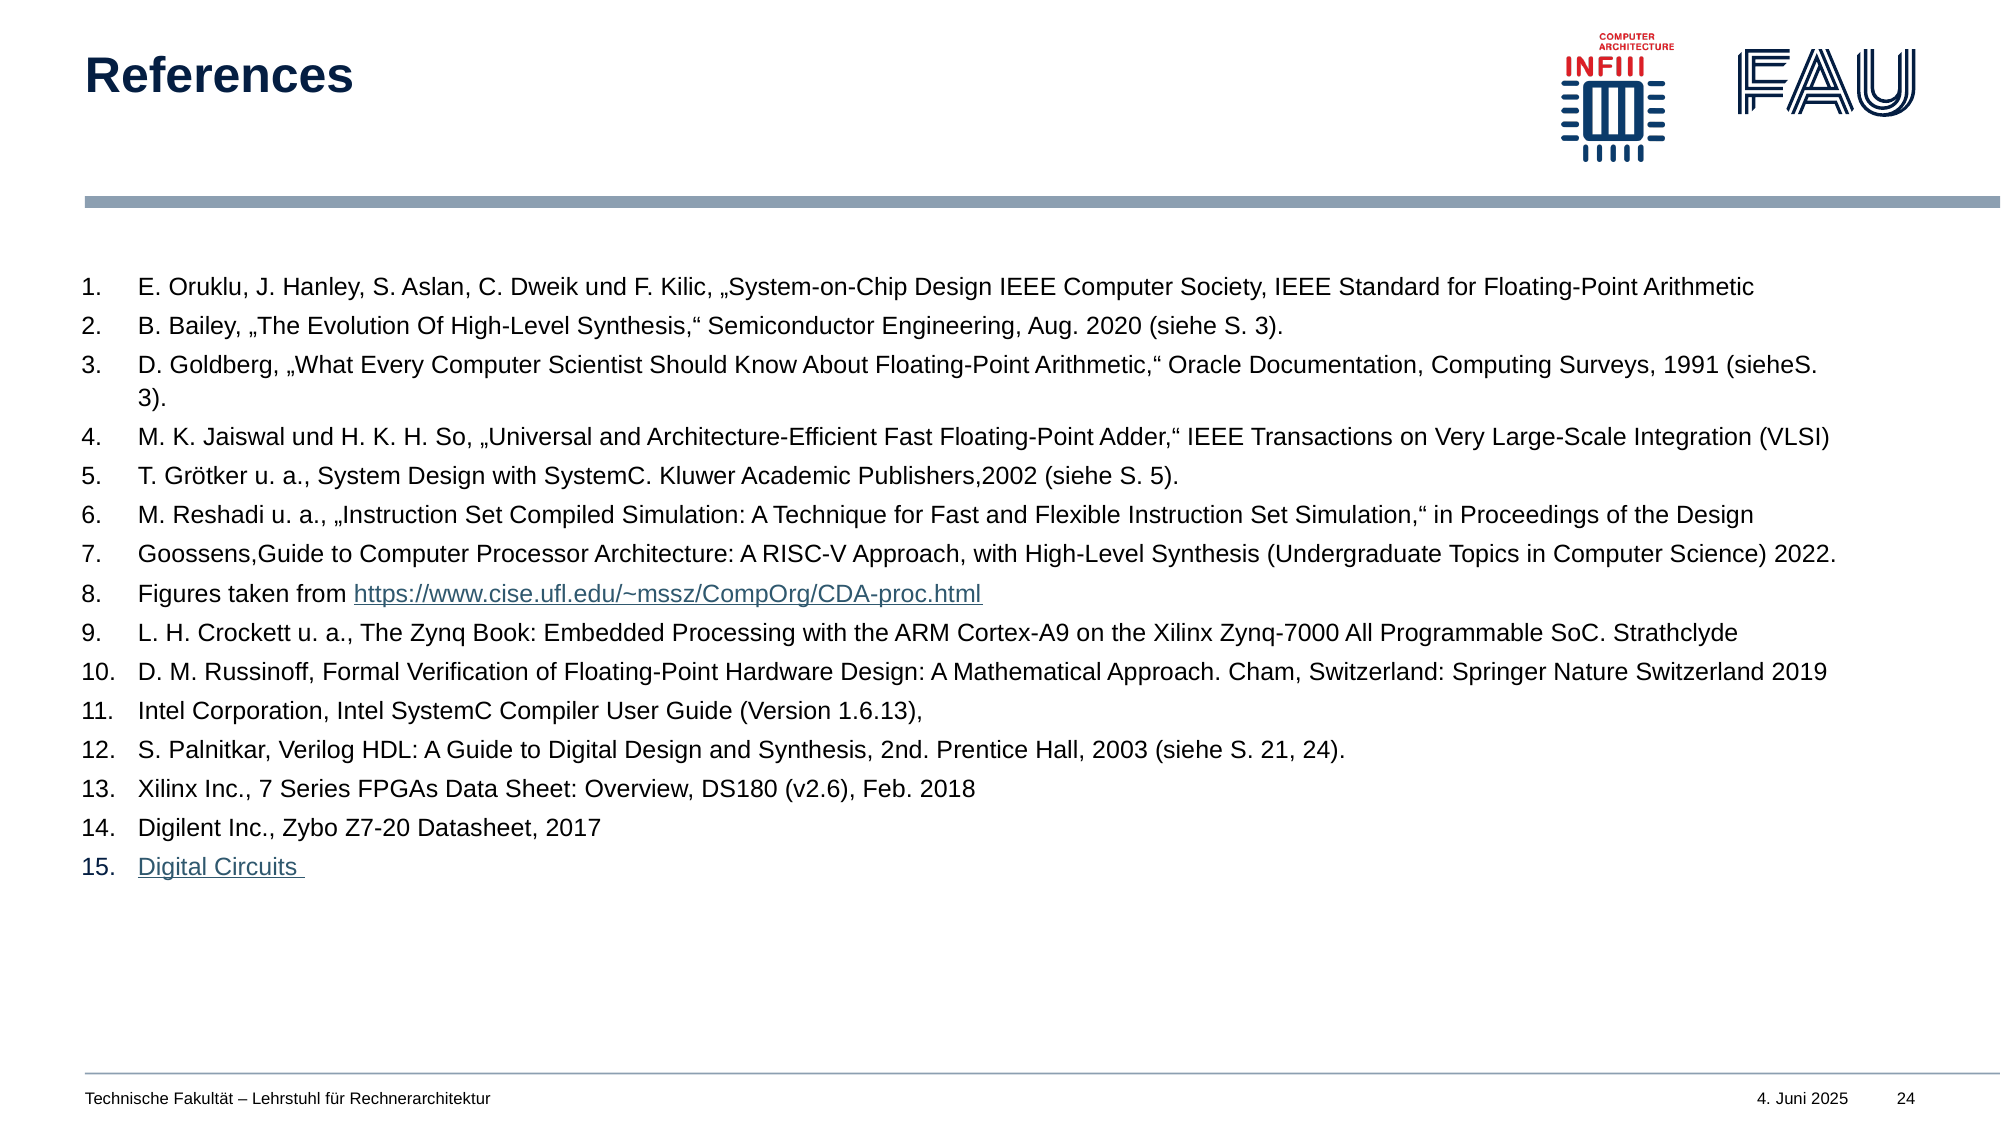

# References

E. Oruklu, J. Hanley, S. Aslan, C. Dweik und F. Kilic, „System-on-Chip Design IEEE Computer Society, IEEE Standard for Floating-Point Arithmetic
B. Bailey, „The Evolution Of High-Level Synthesis,“ Semiconductor Engineering, Aug. 2020 (siehe S. 3).
D. Goldberg, „What Every Computer Scientist Should Know About Floating-Point Arithmetic,“ Oracle Documentation, Computing Surveys, 1991 (sieheS. 3).
M. K. Jaiswal und H. K. H. So, „Universal and Architecture-Efficient Fast Floating-Point Adder,“ IEEE Transactions on Very Large-Scale Integration (VLSI)
T. Grötker u. a., System Design with SystemC. Kluwer Academic Publishers,2002 (siehe S. 5).
M. Reshadi u. a., „Instruction Set Compiled Simulation: A Technique for Fast and Flexible Instruction Set Simulation,“ in Proceedings of the Design
Goossens,Guide to Computer Processor Architecture: A RISC-V Approach, with High-Level Synthesis (Undergraduate Topics in Computer Science) 2022.
Figures taken from https://www.cise.ufl.edu/~mssz/CompOrg/CDA-proc.html
L. H. Crockett u. a., The Zynq Book: Embedded Processing with the ARM Cortex-A9 on the Xilinx Zynq-7000 All Programmable SoC. Strathclyde
D. M. Russinoff, Formal Verification of Floating-Point Hardware Design: A Mathematical Approach. Cham, Switzerland: Springer Nature Switzerland 2019
Intel Corporation, Intel SystemC Compiler User Guide (Version 1.6.13),
S. Palnitkar, Verilog HDL: A Guide to Digital Design and Synthesis, 2nd. Prentice Hall, 2003 (siehe S. 21, 24).
Xilinx Inc., 7 Series FPGAs Data Sheet: Overview, DS180 (v2.6), Feb. 2018
Digilent Inc., Zybo Z7-20 Datasheet, 2017
Digital Circuits

Technische Fakultät – Lehrstuhl für Rechnerarchitektur
4. Juni 2025
24